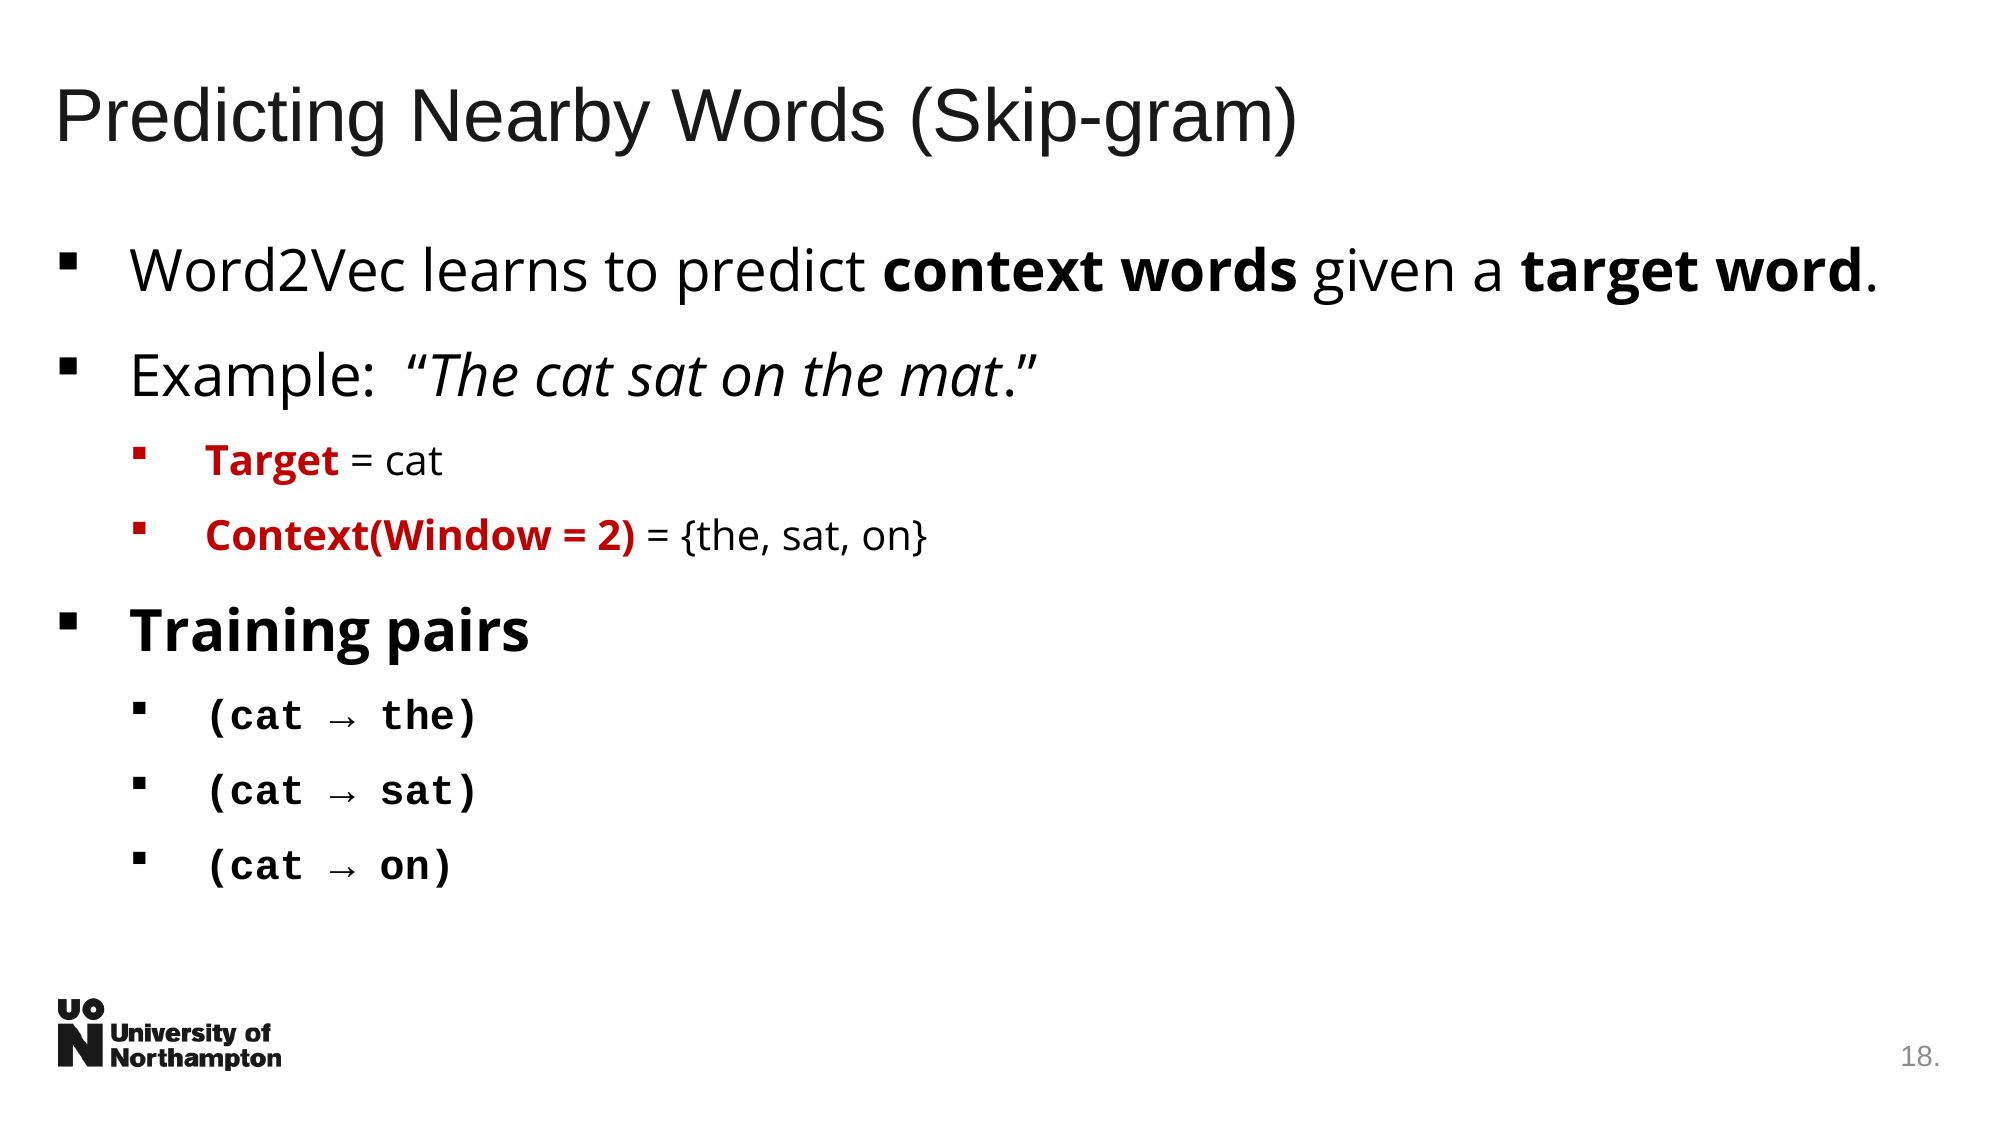

# Predicting Nearby Words (Skip-gram)
Word2Vec learns to predict context words given a target word.
Example:  “The cat sat on the mat.”
Target = cat
Context(Window = 2) = {the, sat, on}
Training pairs
(cat → the)
(cat → sat)
(cat → on)

18.